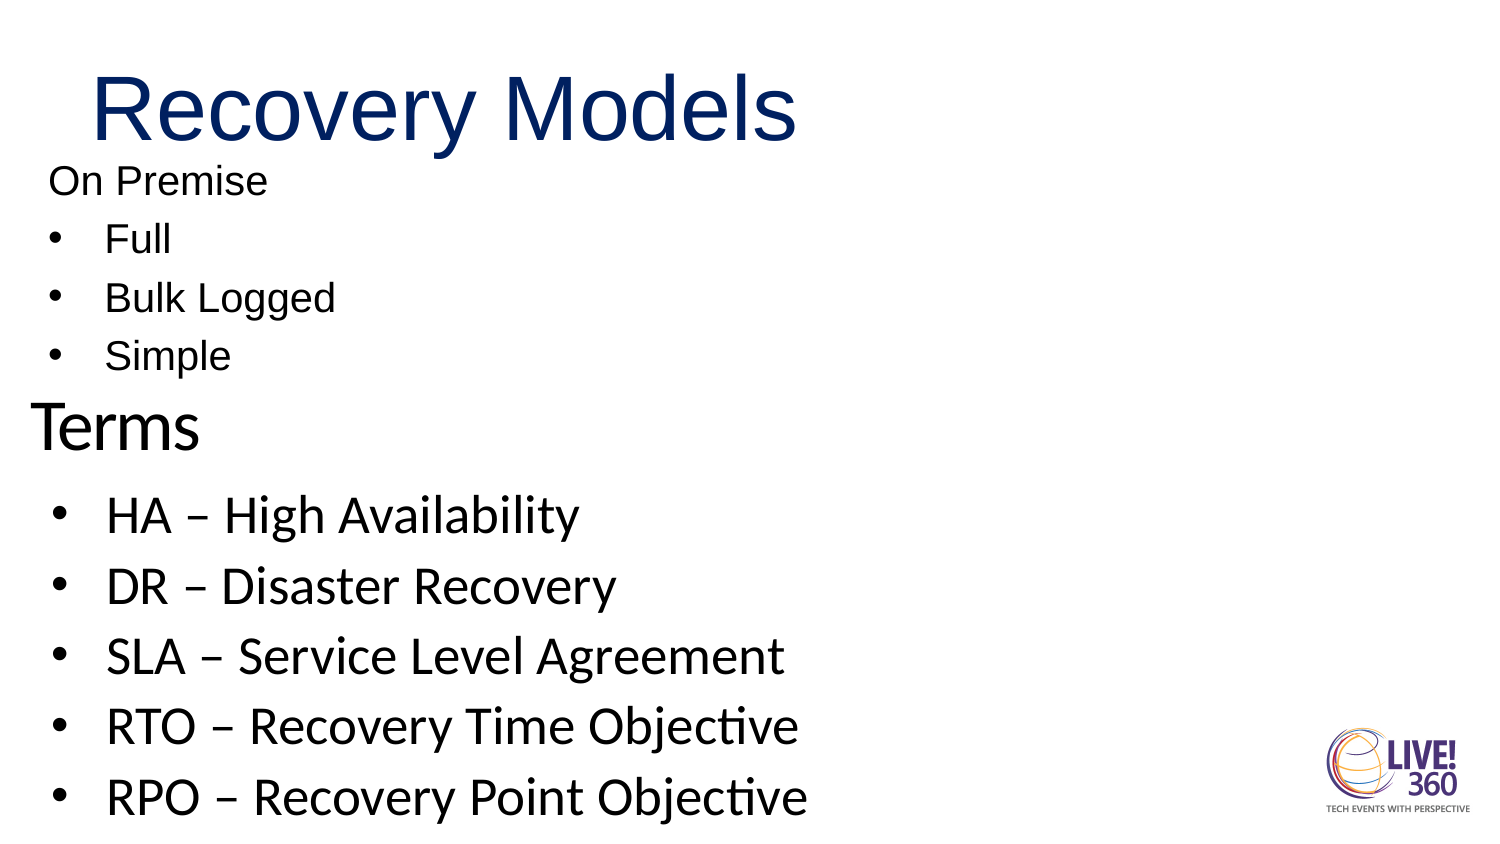

# Recovery Models
On Premise
Full
Bulk Logged
Simple
Terms
HA – High Availability
DR – Disaster Recovery
SLA – Service Level Agreement
RTO – Recovery Time Objective
RPO – Recovery Point Objective